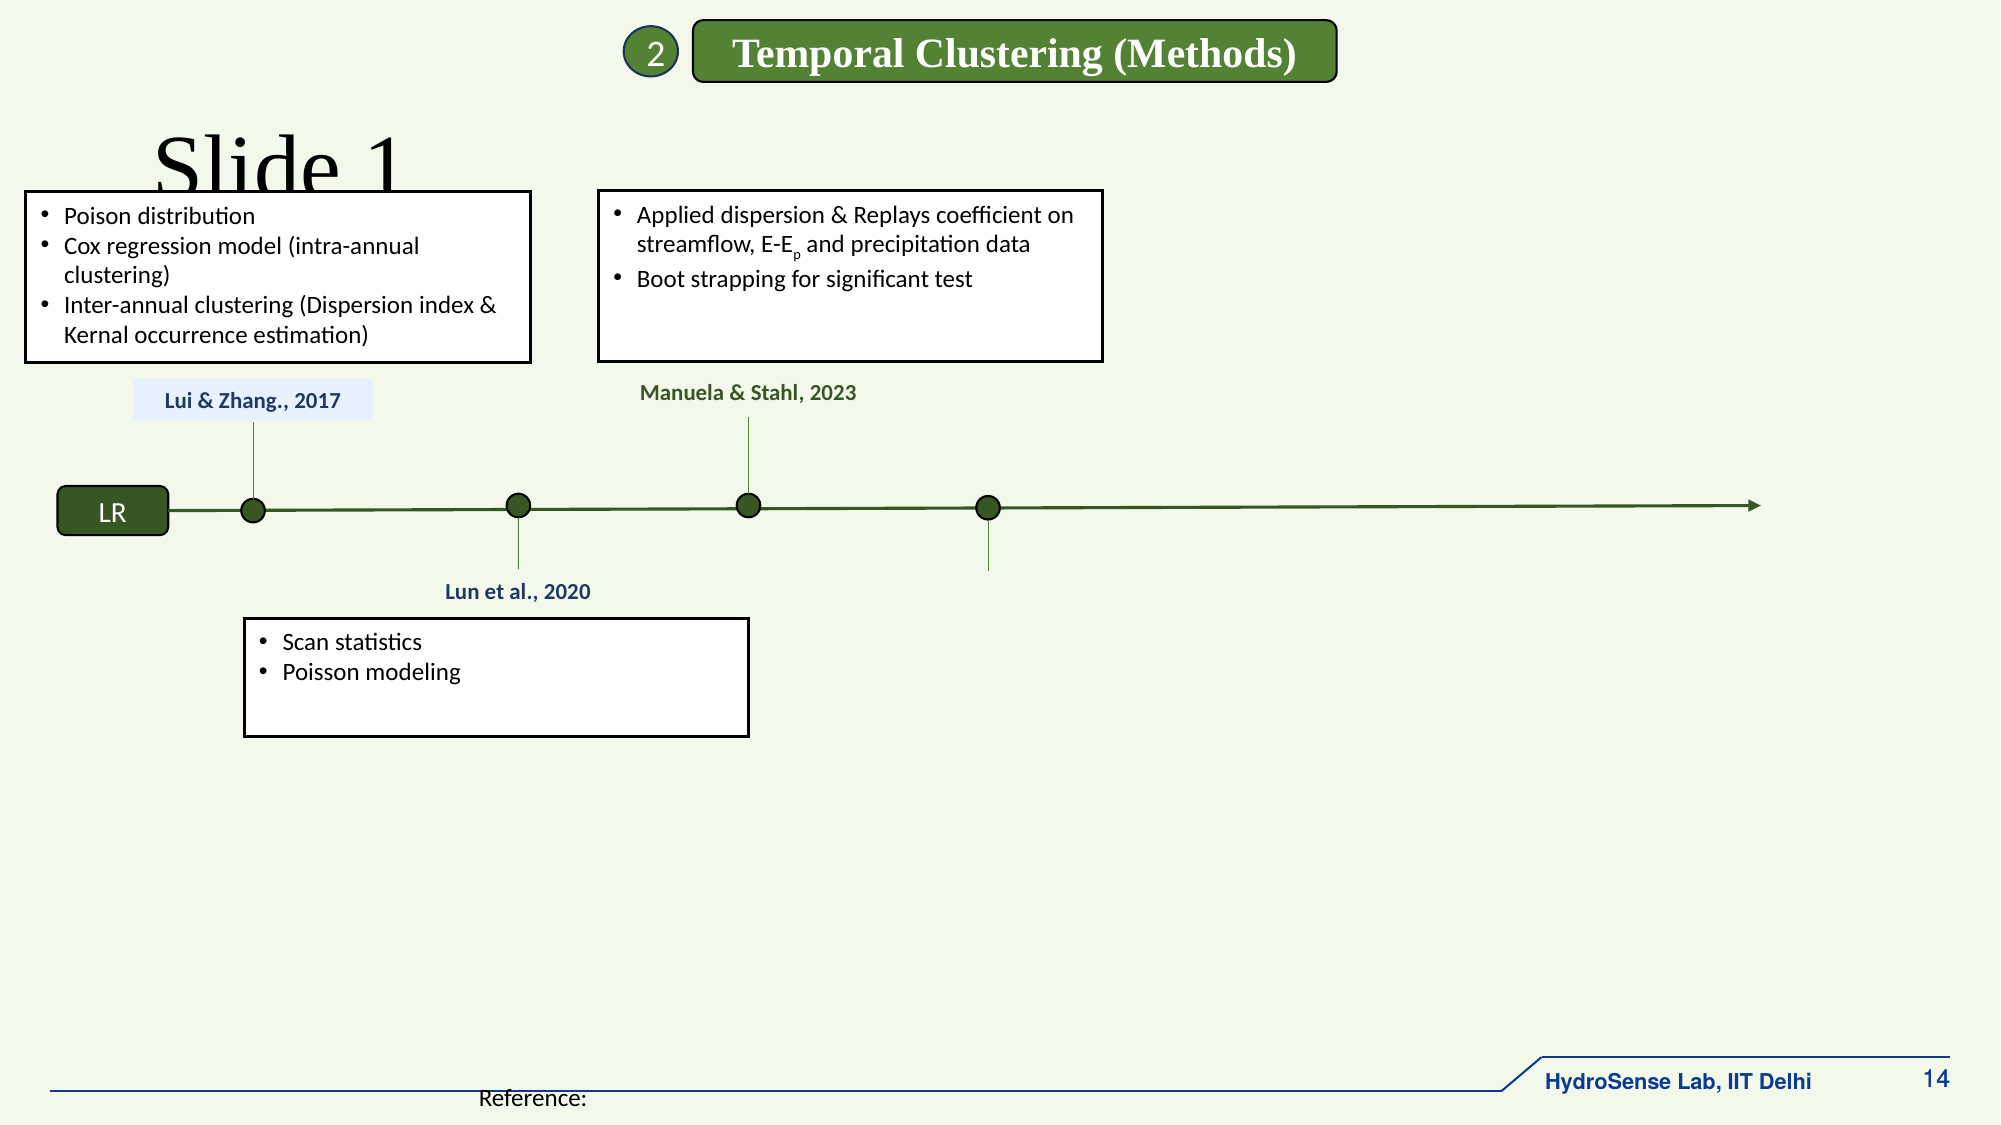

Temporal Clustering (Methods)
2
# Slide 1
Applied dispersion & Replays coefficient on streamflow, E-Ep and precipitation data
Boot strapping for significant test
Poison distribution
Cox regression model (intra-annual clustering)
Inter-annual clustering (Dispersion index & Kernal occurrence estimation)
Manuela & Stahl, 2023
Lui & Zhang., 2017
LR

Lun et al., 2020
Scan statistics
Poisson modeling
Reference: